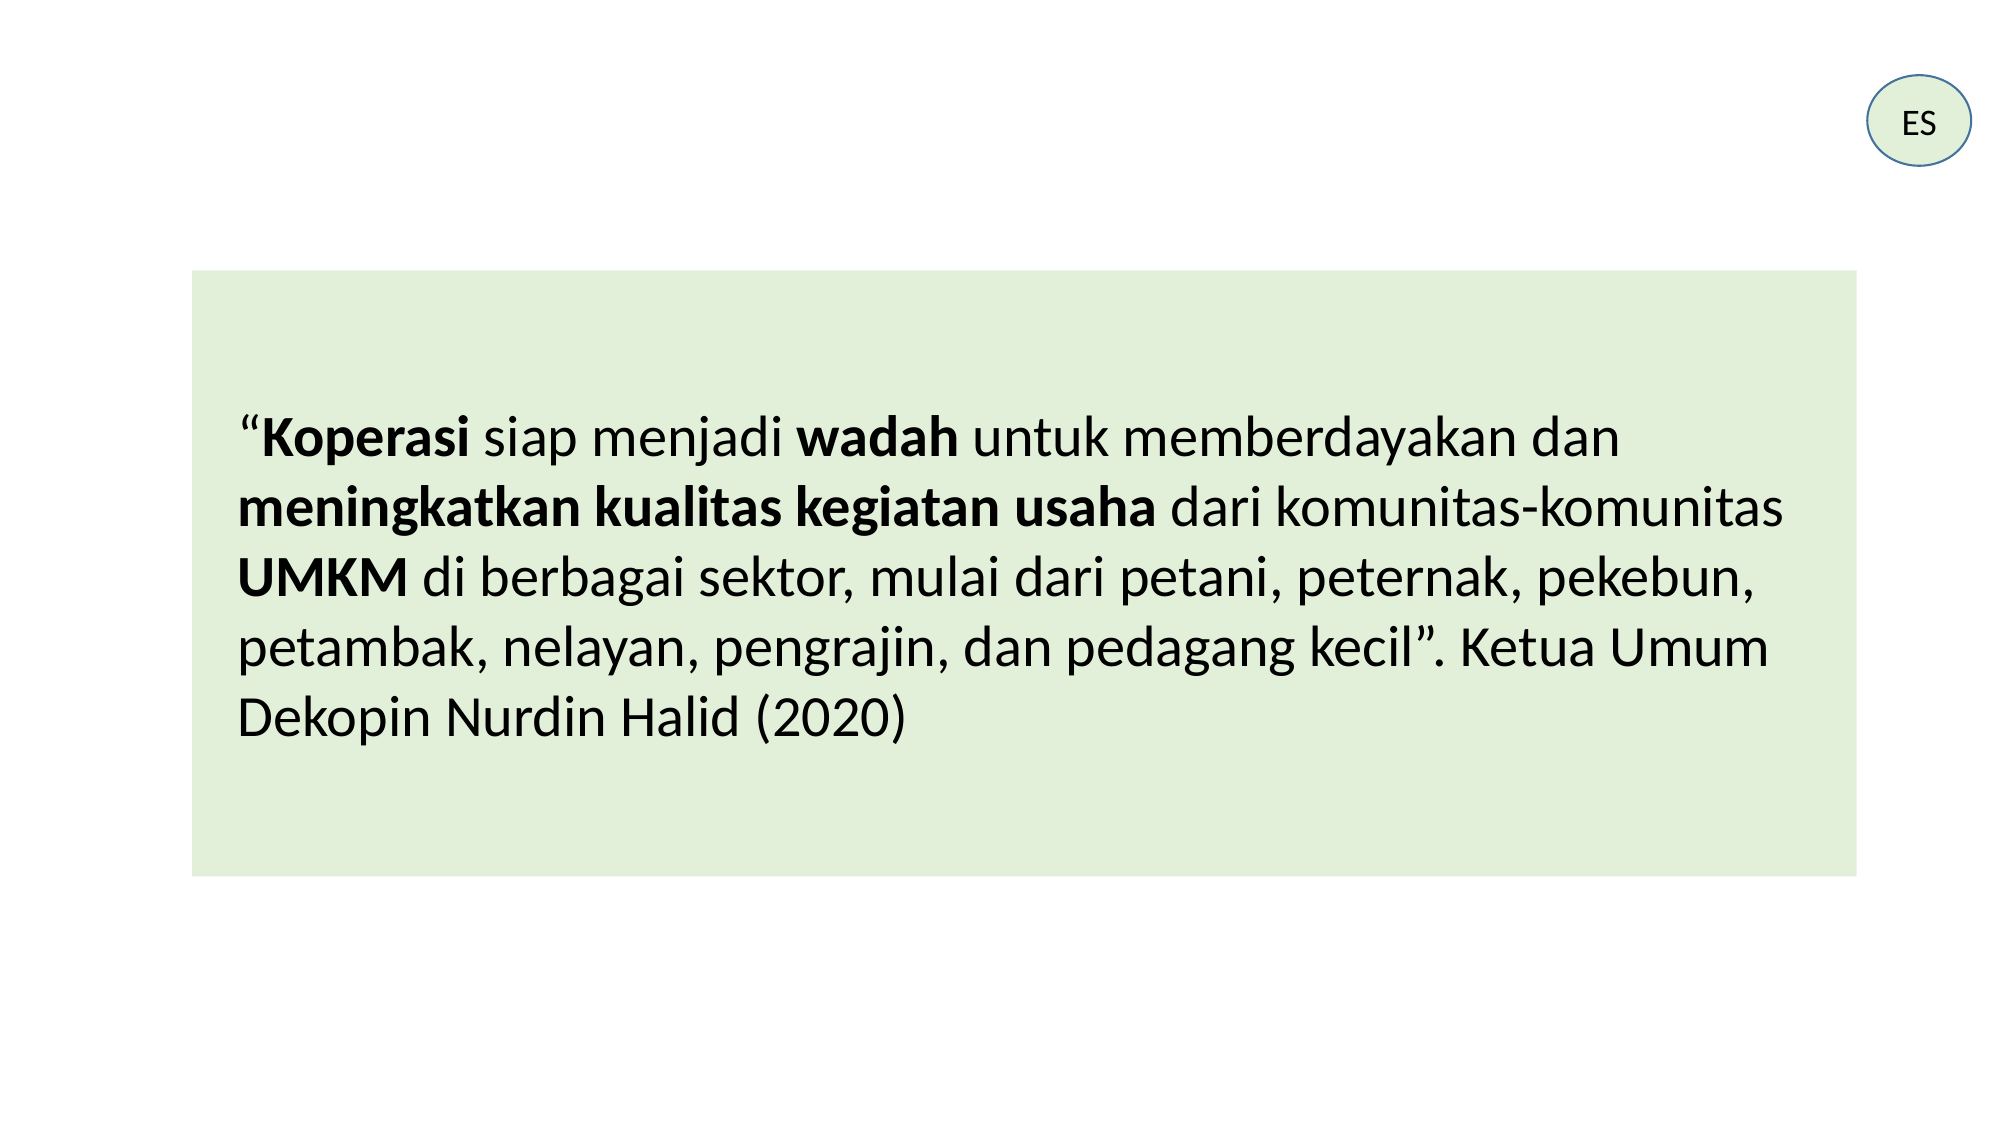

ES
“Koperasi siap menjadi wadah untuk memberdayakan dan meningkatkan kualitas kegiatan usaha dari komunitas-komunitas UMKM di berbagai sektor, mulai dari petani, peternak, pekebun, petambak, nelayan, pengrajin, dan pedagang kecil”. Ketua Umum Dekopin Nurdin Halid (2020)